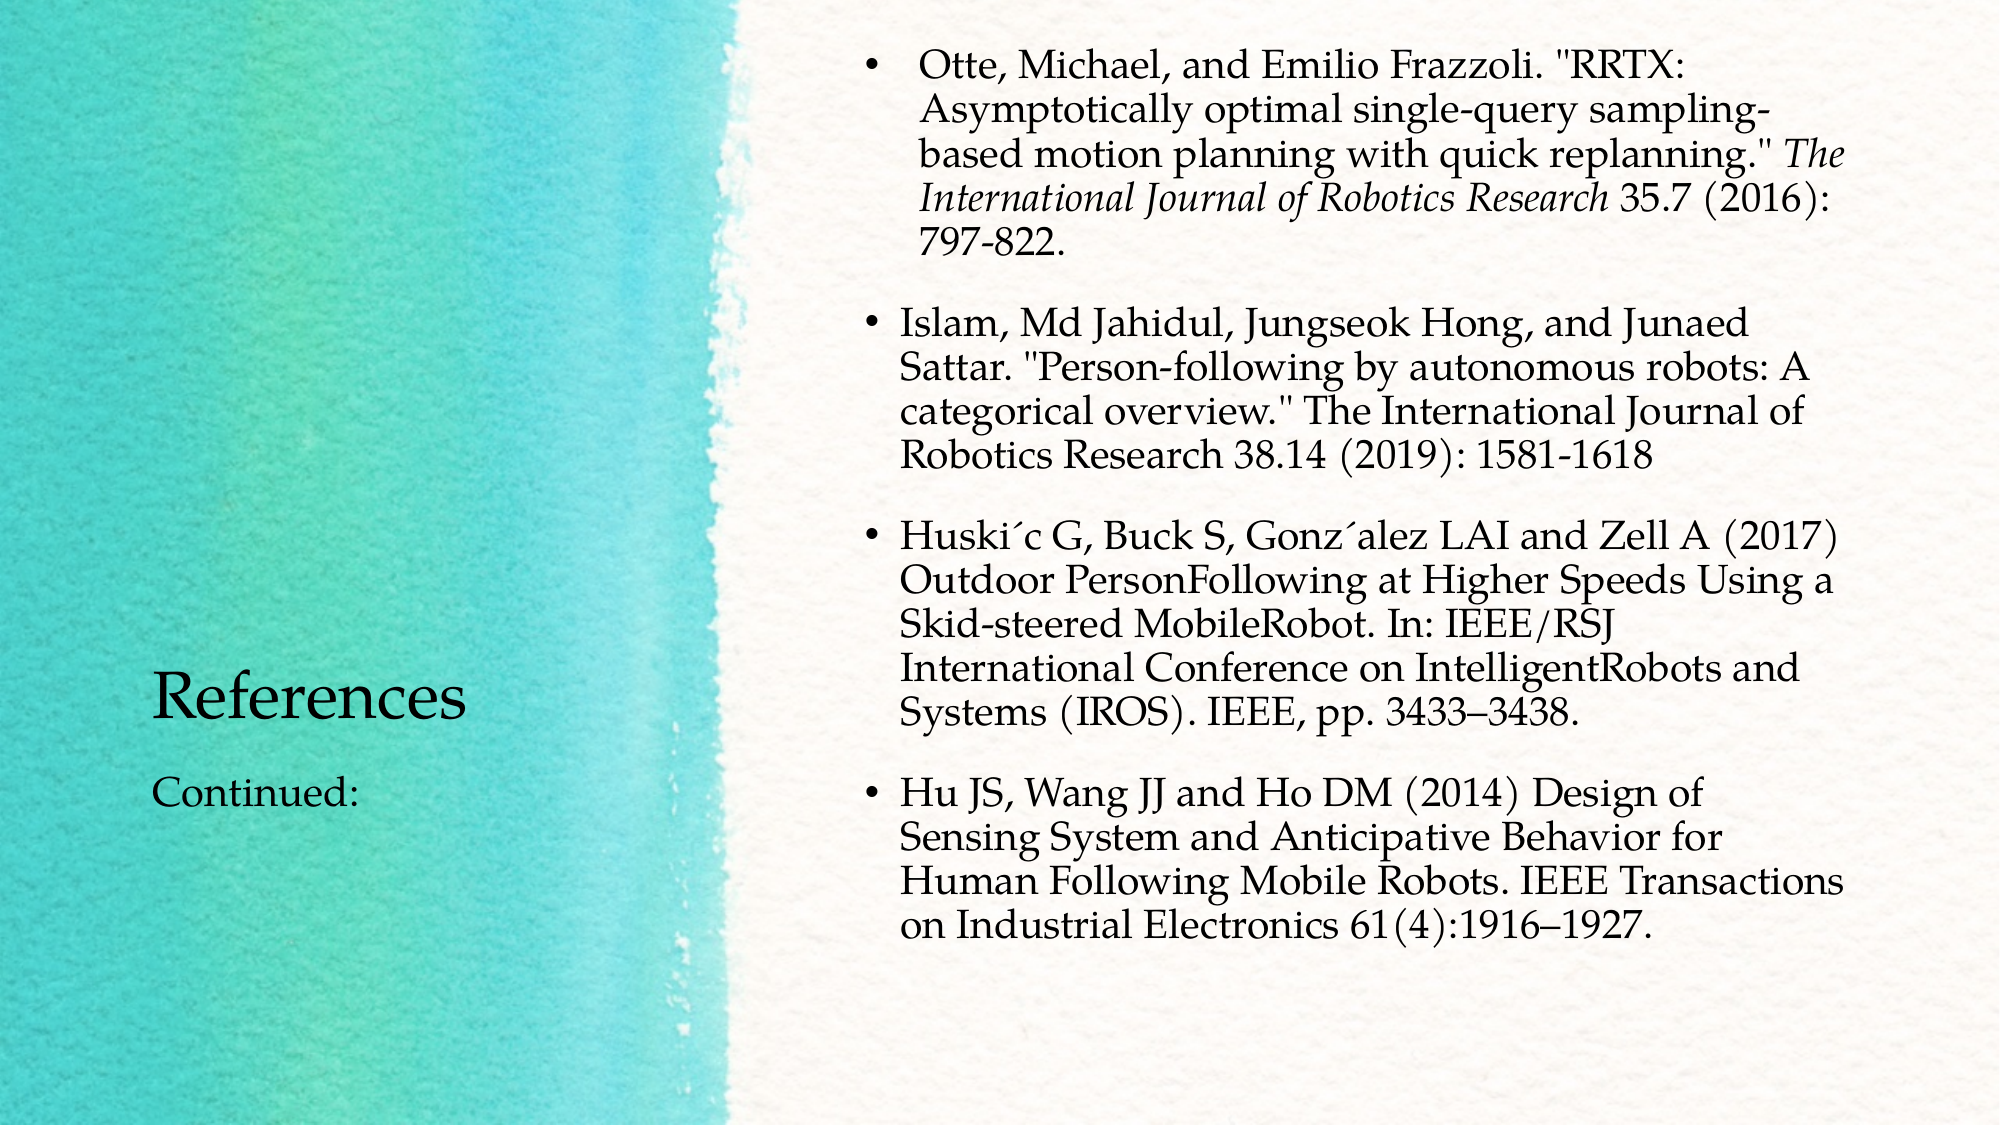

Otte, Michael, and Emilio Frazzoli. "RRTX: Asymptotically optimal single-query sampling-based motion planning with quick replanning." The International Journal of Robotics Research 35.7 (2016): 797-822.
Islam, Md Jahidul, Jungseok Hong, and Junaed Sattar. "Person-following by autonomous robots: A categorical overview." The International Journal of Robotics Research 38.14 (2019): 1581-1618
Huski´c G, Buck S, Gonz´alez LAI and Zell A (2017) Outdoor PersonFollowing at Higher Speeds Using a Skid-steered MobileRobot. In: IEEE/RSJ International Conference on IntelligentRobots and Systems (IROS). IEEE, pp. 3433–3438.
Hu JS, Wang JJ and Ho DM (2014) Design of Sensing System and Anticipative Behavior for Human Following Mobile Robots. IEEE Transactions on Industrial Electronics 61(4):1916–1927.

# References
Continued: